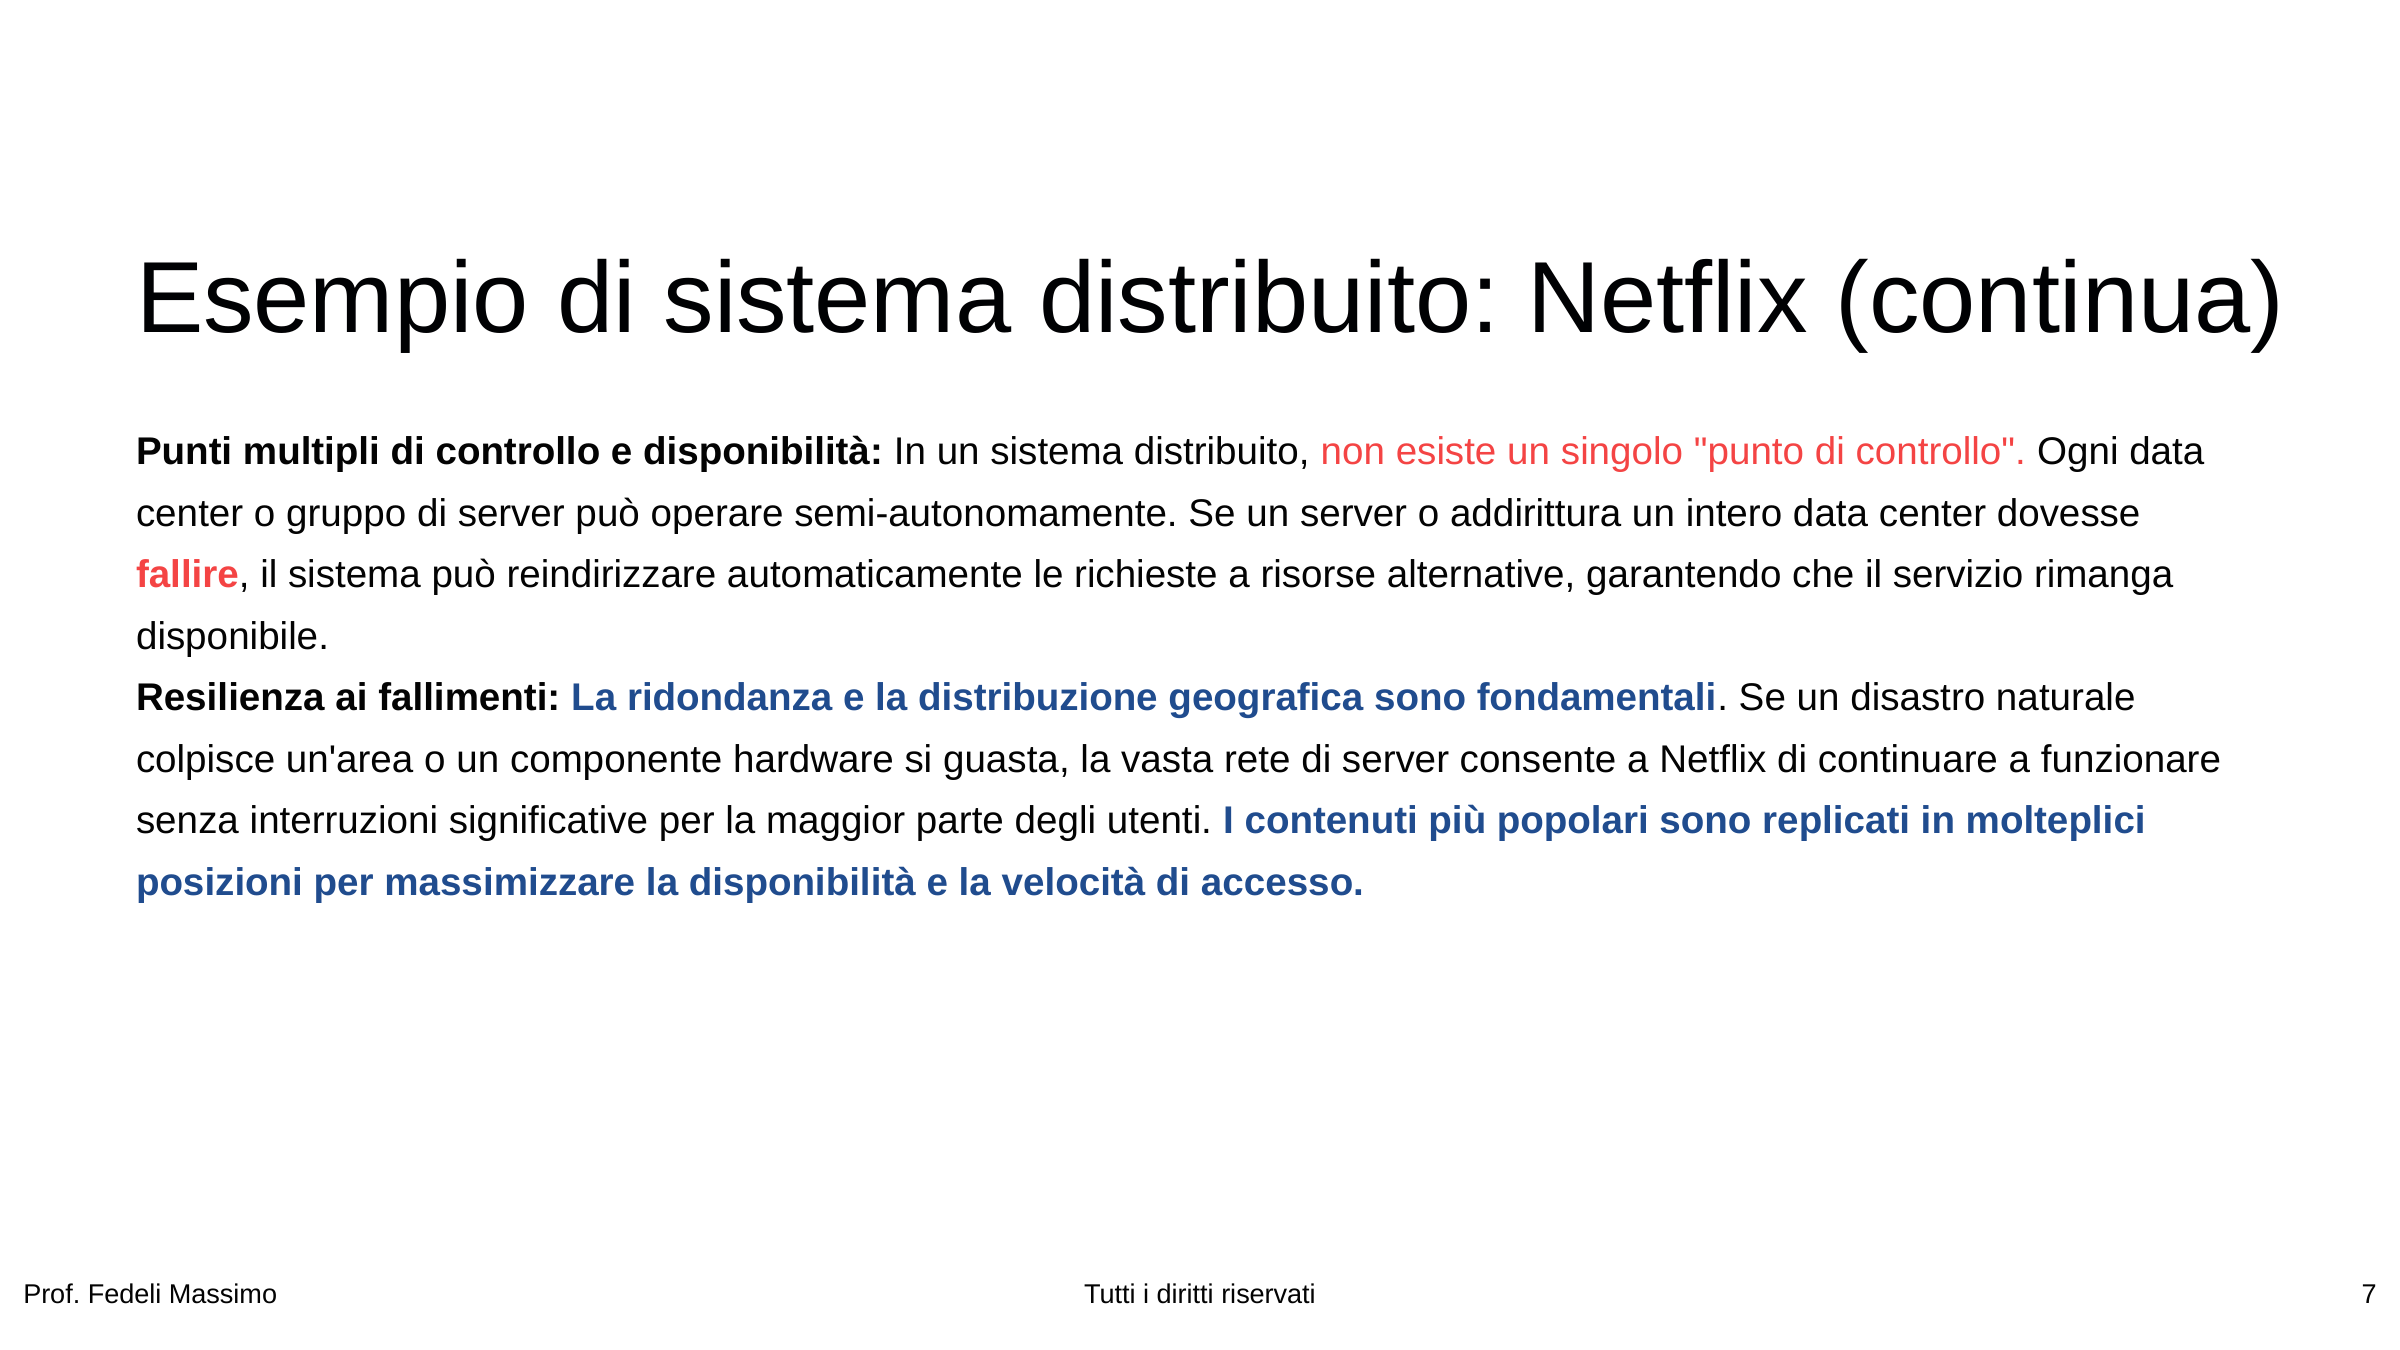

Esempio di sistema distribuito: Netflix (continua)
Punti multipli di controllo e disponibilità: In un sistema distribuito, non esiste un singolo "punto di controllo". Ogni data center o gruppo di server può operare semi-autonomamente. Se un server o addirittura un intero data center dovesse fallire, il sistema può reindirizzare automaticamente le richieste a risorse alternative, garantendo che il servizio rimanga disponibile.
Resilienza ai fallimenti: La ridondanza e la distribuzione geografica sono fondamentali. Se un disastro naturale colpisce un'area o un componente hardware si guasta, la vasta rete di server consente a Netflix di continuare a funzionare senza interruzioni significative per la maggior parte degli utenti. I contenuti più popolari sono replicati in molteplici posizioni per massimizzare la disponibilità e la velocità di accesso.
Prof. Fedeli Massimo
Tutti i diritti riservati
7